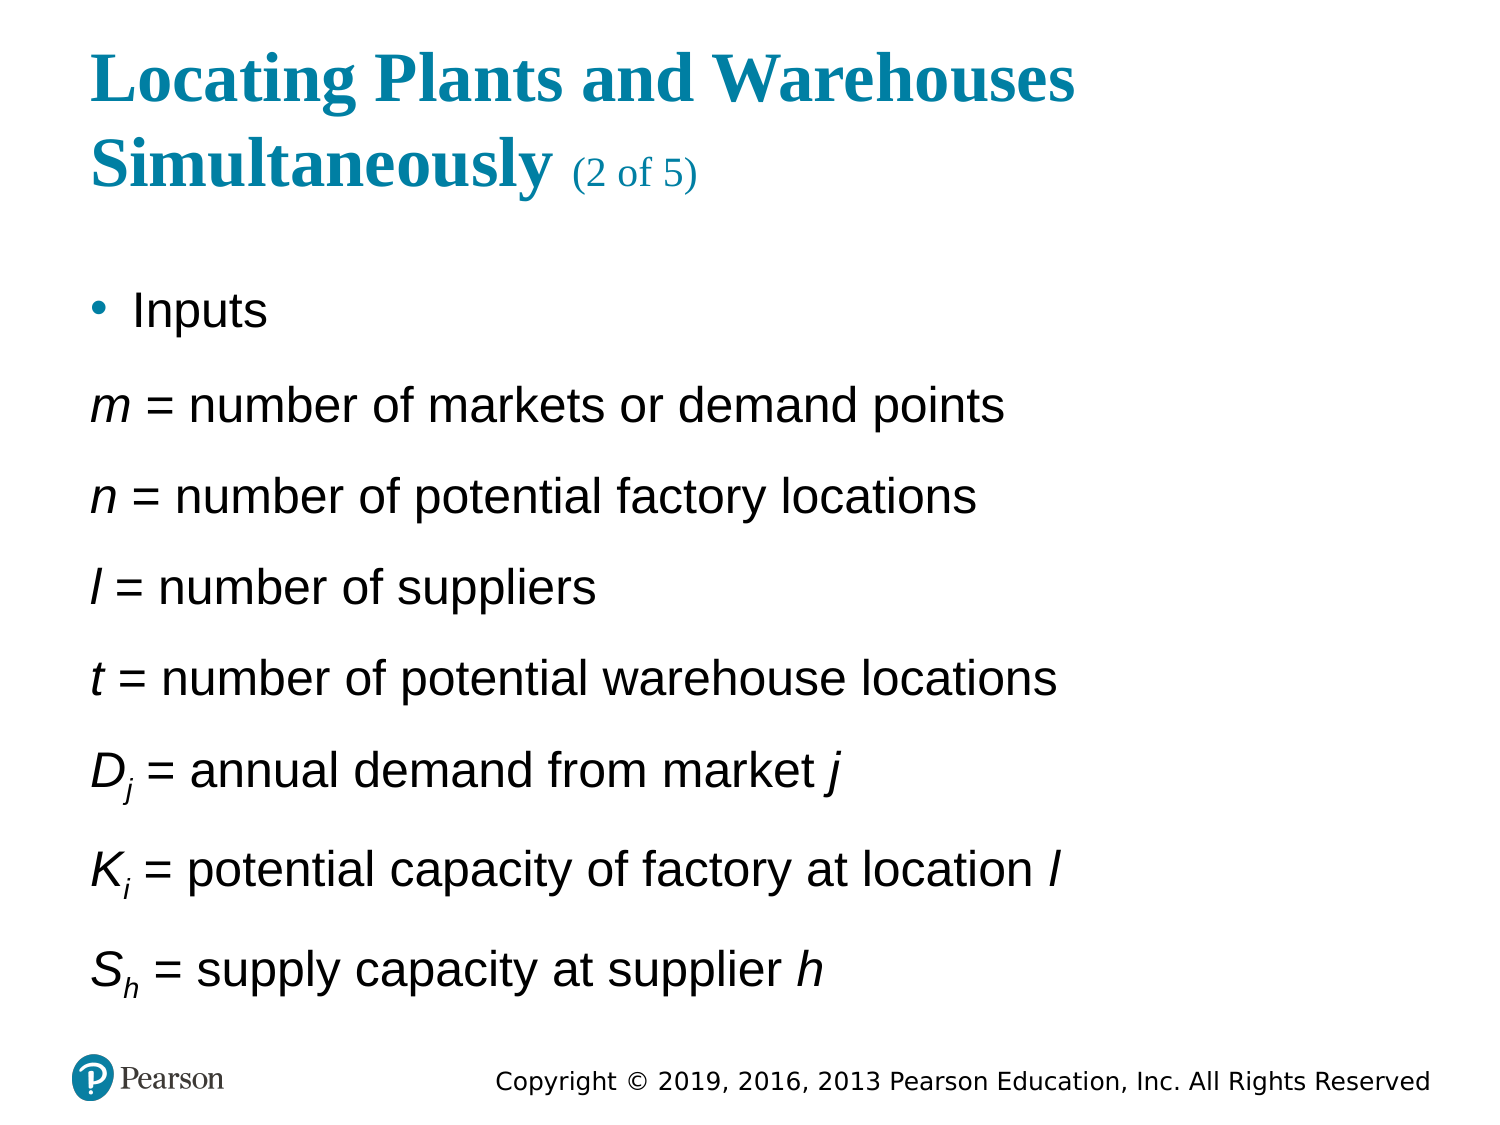

# Locating Plants and Warehouses Simultaneously (2 of 5)
Inputs
m = number of markets or demand points
n = number of potential factory locations
l = number of suppliers
t = number of potential warehouse locations
Dj = annual demand from market j
Ki = potential capacity of factory at location l
Sh = supply capacity at supplier h